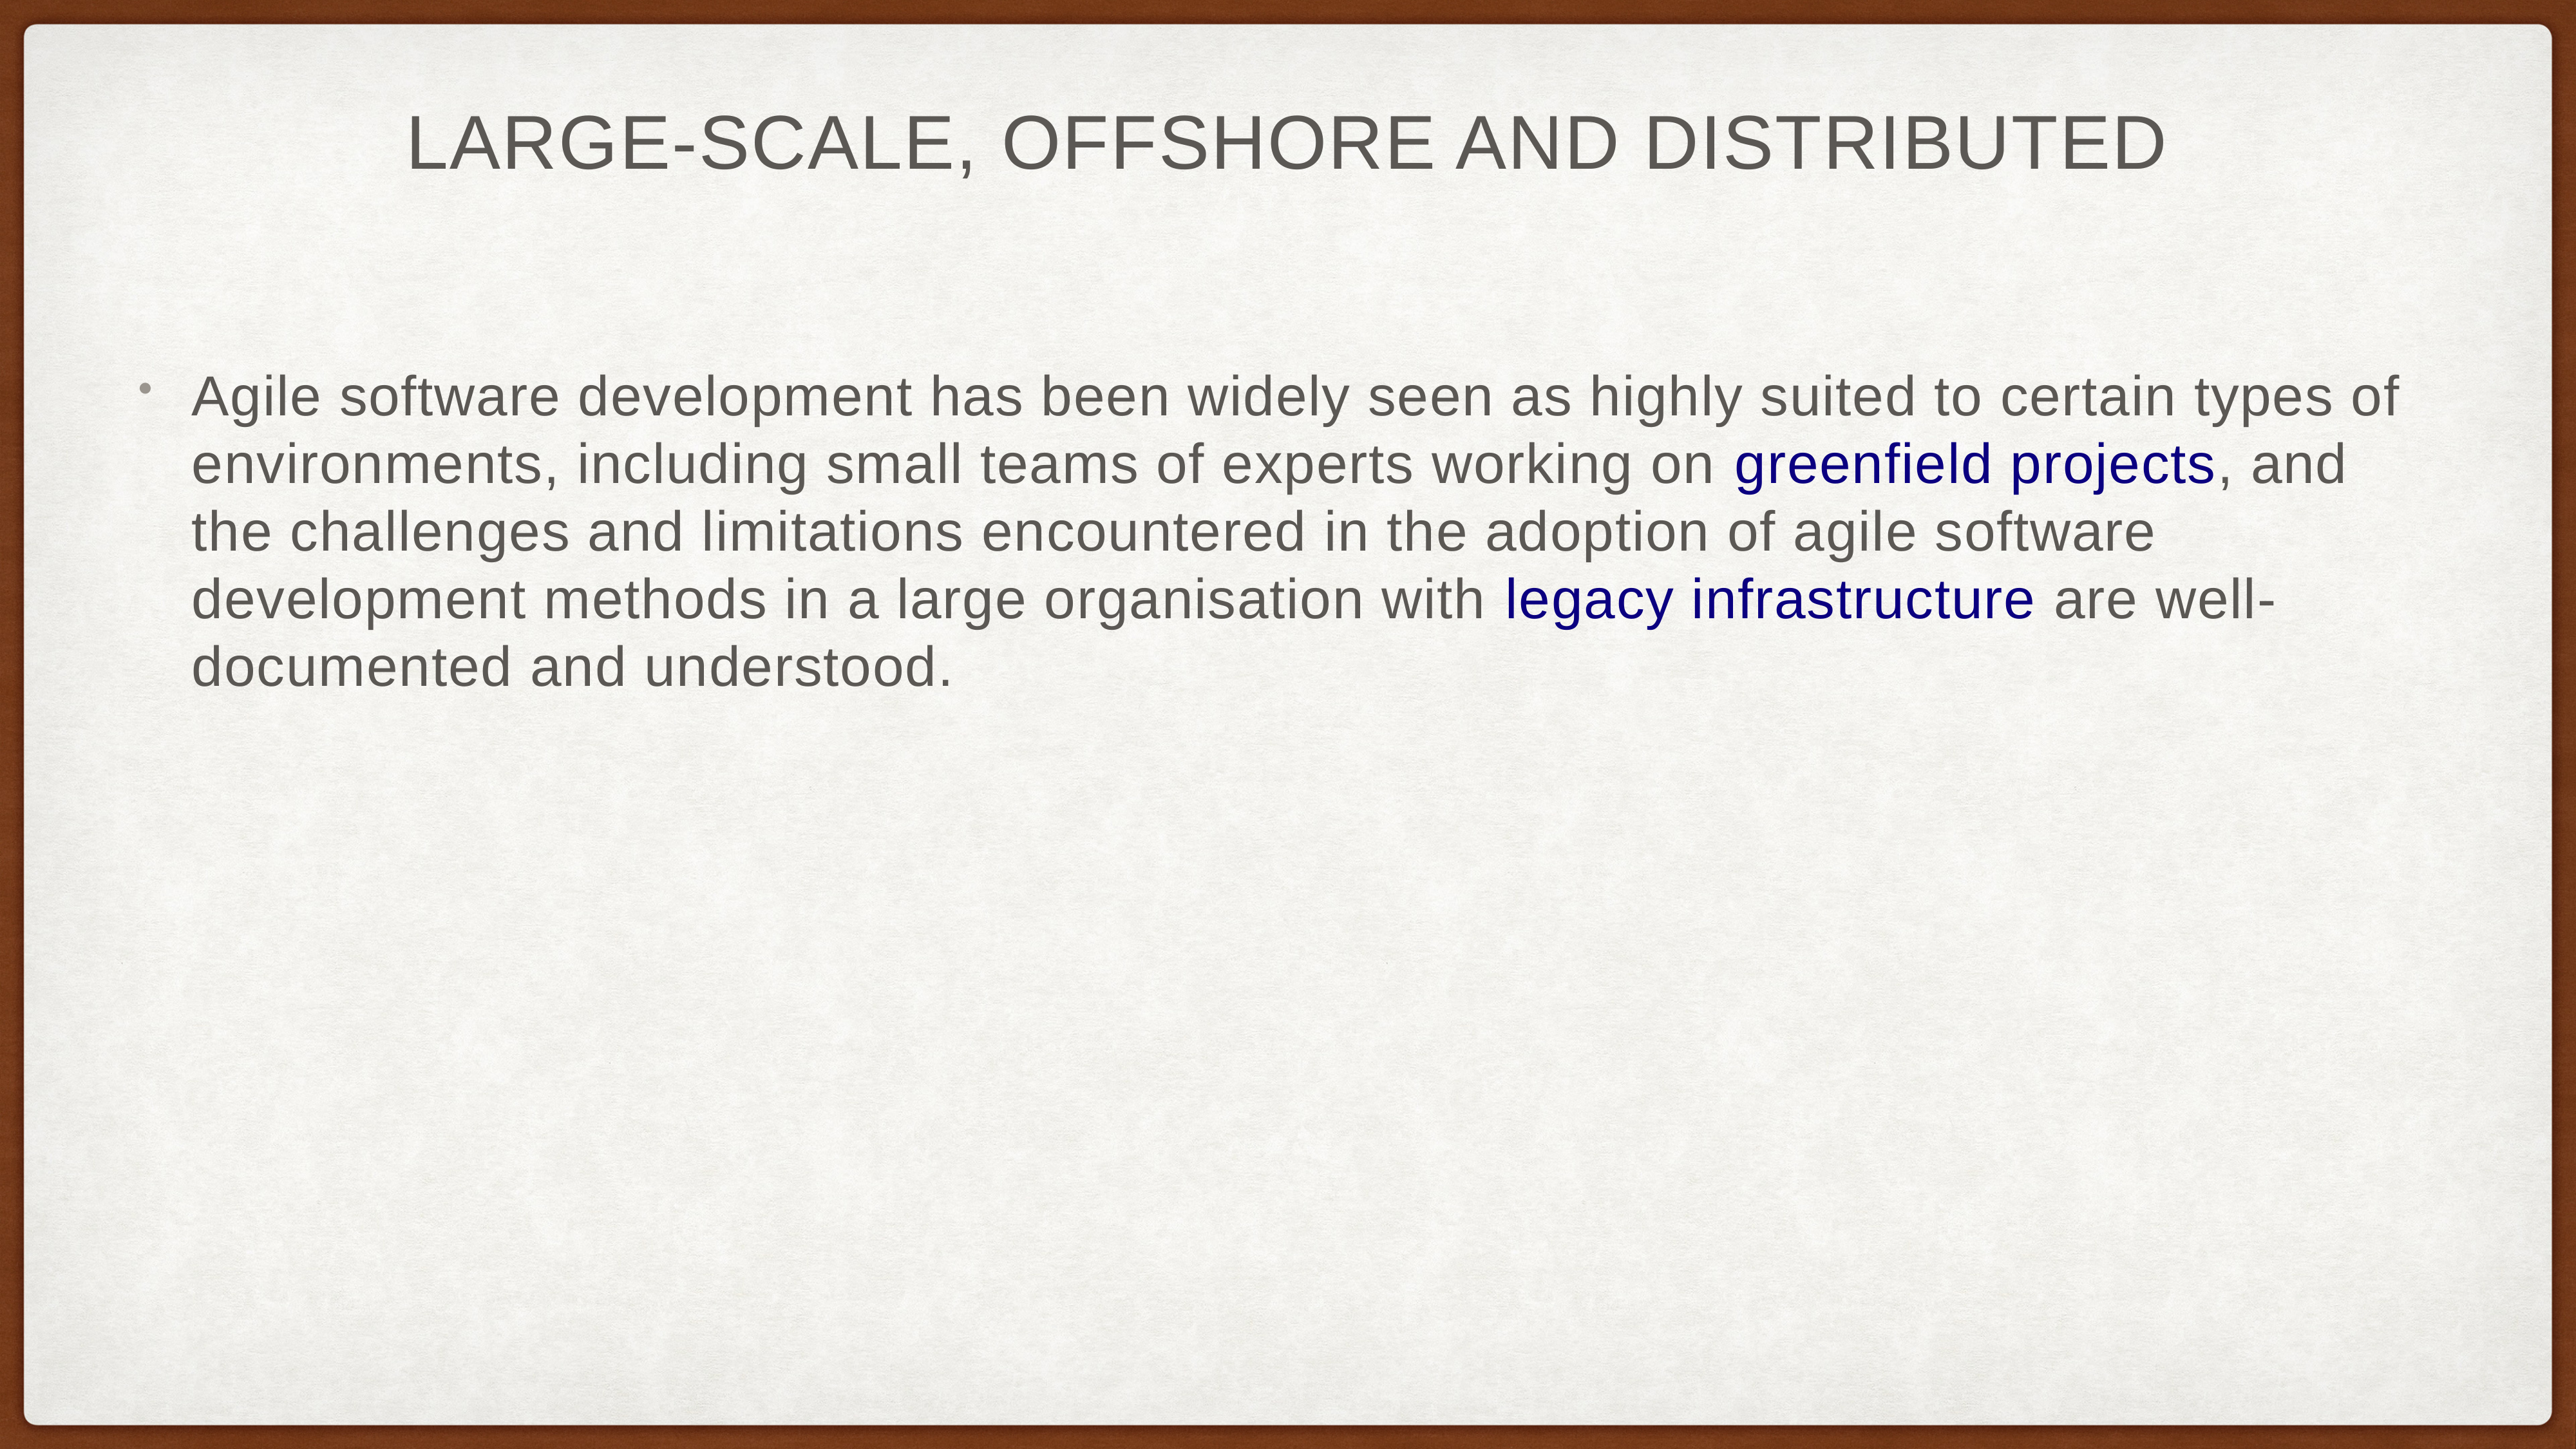

# Large-scale, offshore and distributed
Agile software development has been widely seen as highly suited to certain types of environments, including small teams of experts working on greenfield projects, and the challenges and limitations encountered in the adoption of agile software development methods in a large organisation with legacy infrastructure are well-documented and understood.